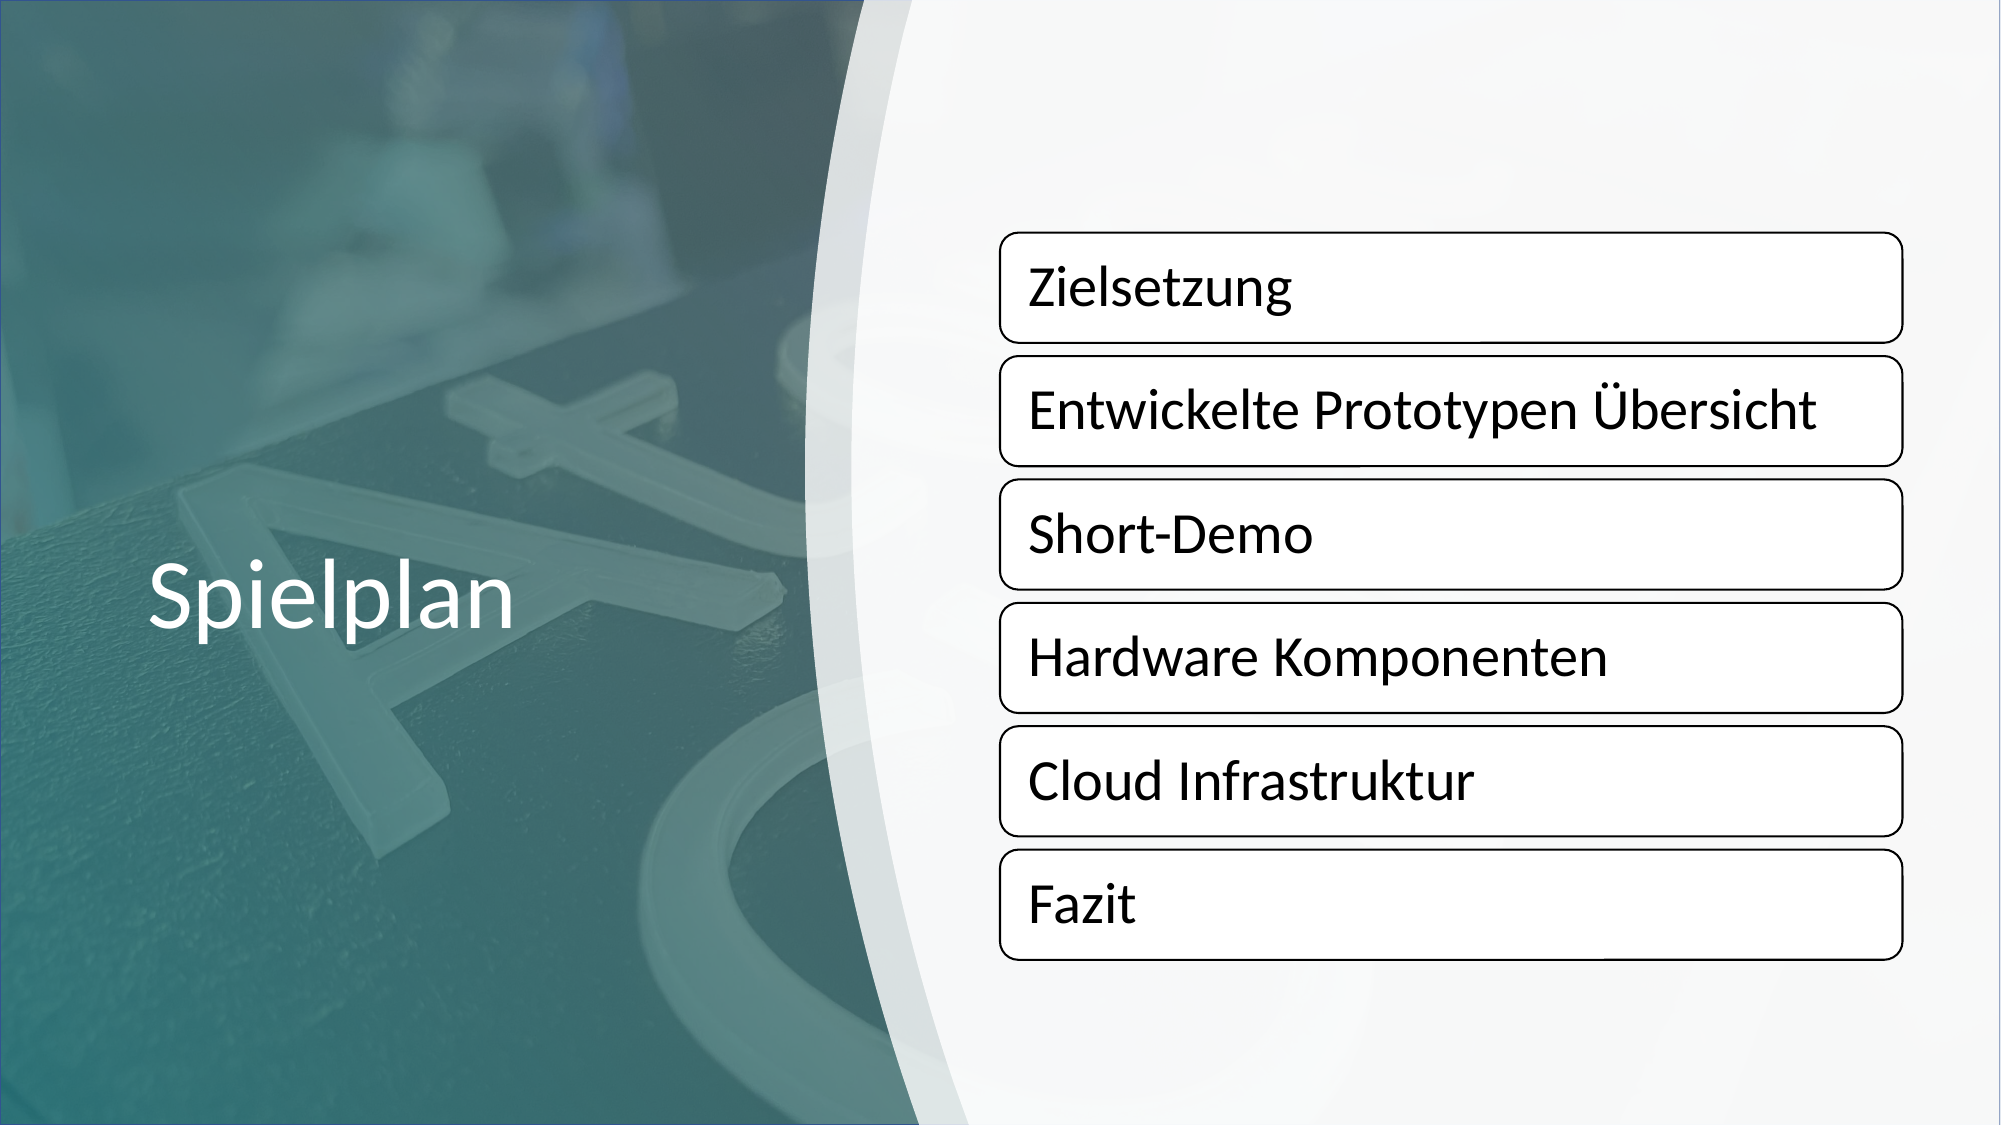

Zielsetzung
Entwickelte Prototypen Übersicht
Short-Demo
Hardware Komponenten
Cloud Infrastruktur
Fazit
# Spielplan